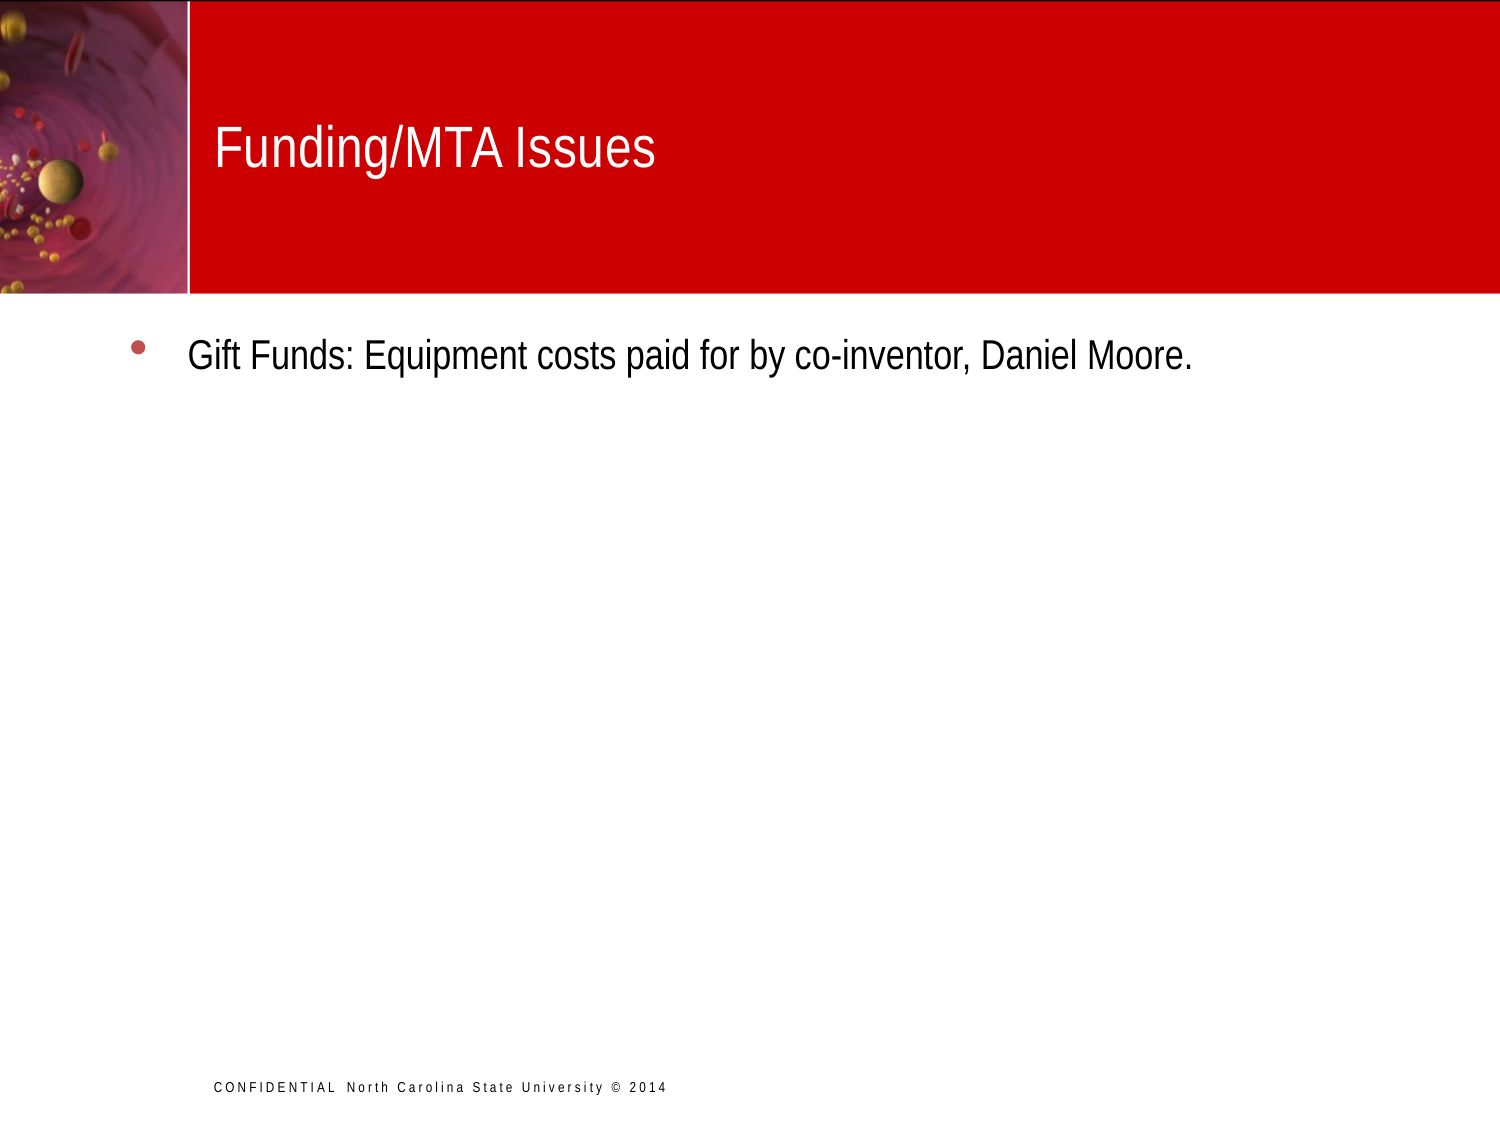

Funding/MTA Issues
Gift Funds: Equipment costs paid for by co-inventor, Daniel Moore.
CONFIDENTIAL North Carolina State University © 2014